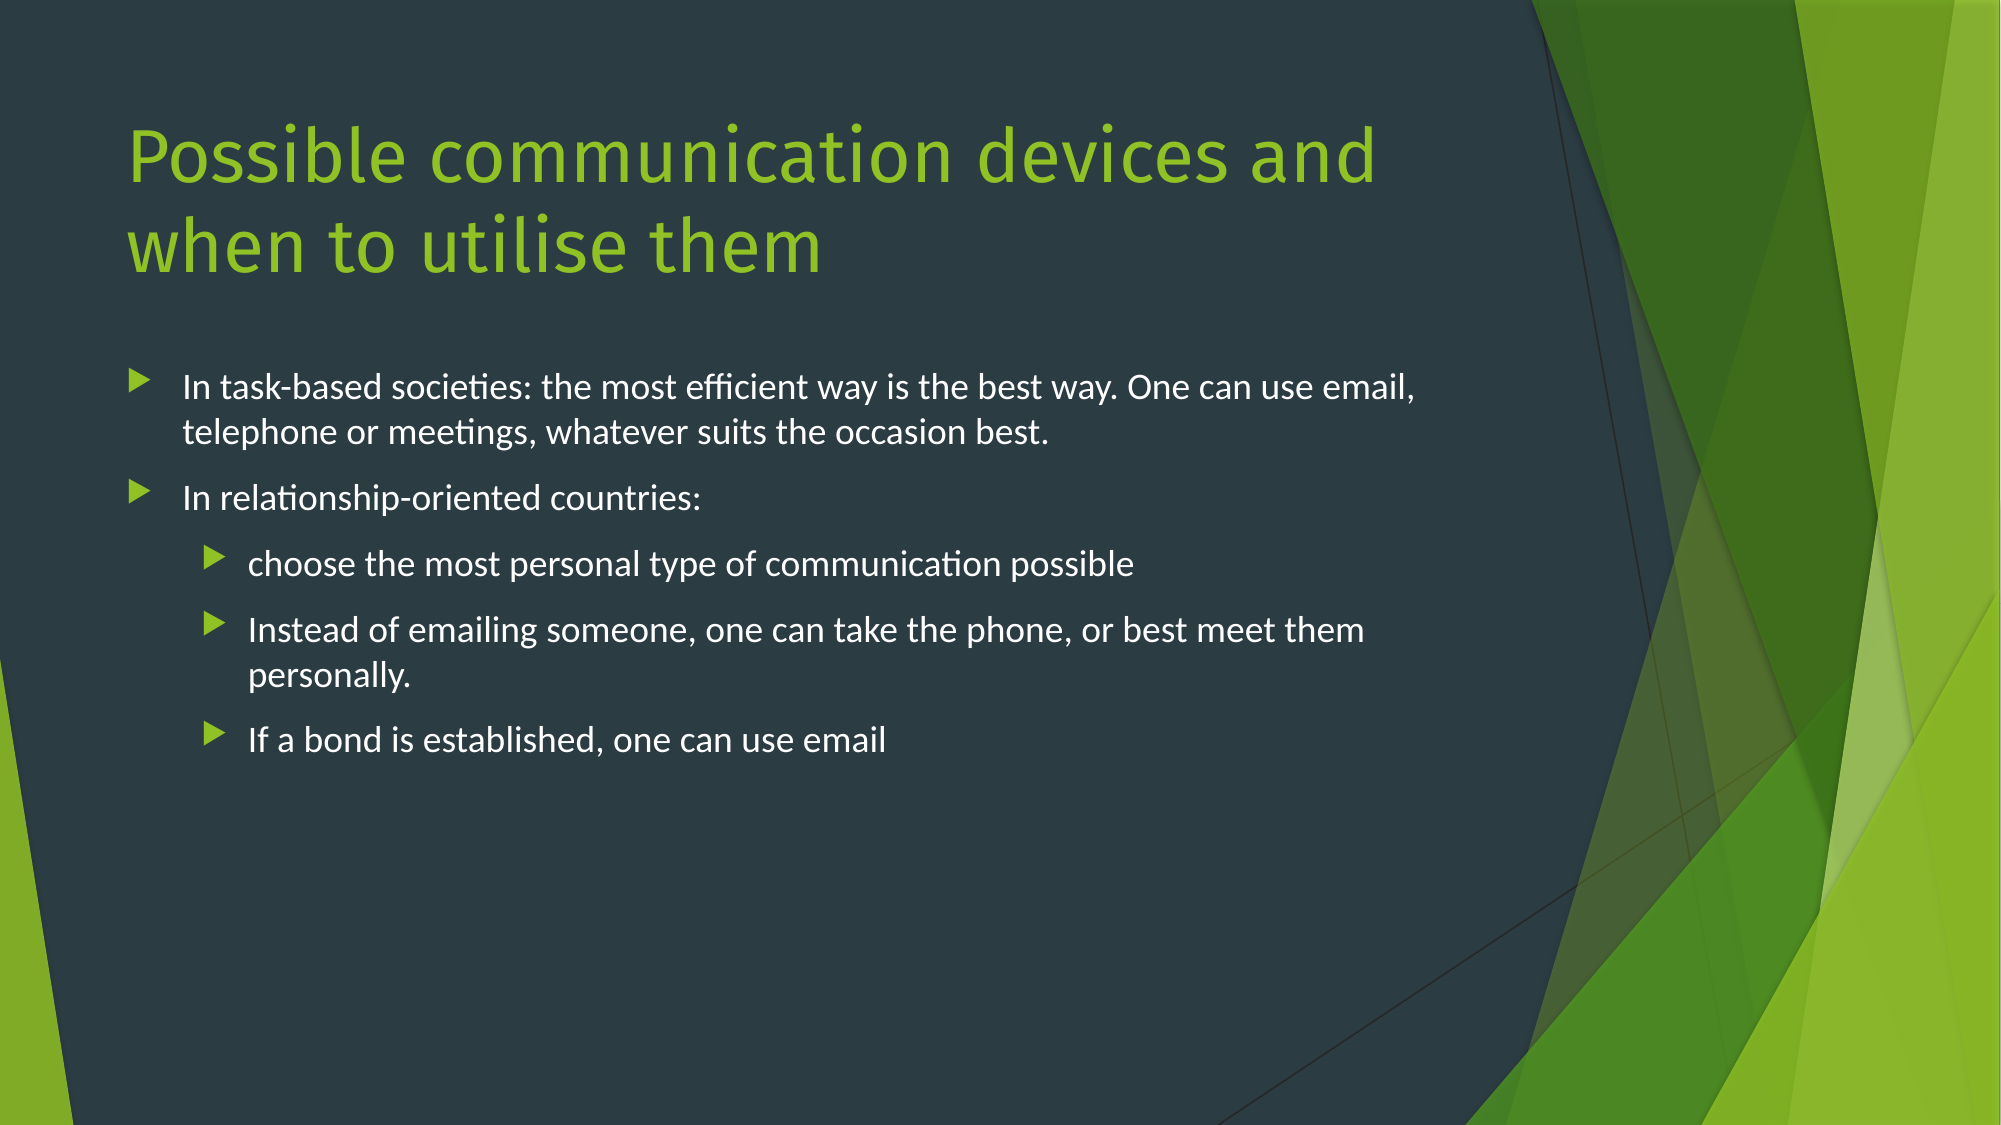

# Possible communication devices and when to utilise them
In task-based societies: the most efficient way is the best way. One can use email, telephone or meetings, whatever suits the occasion best.
In relationship-oriented countries:
choose the most personal type of communication possible
Instead of emailing someone, one can take the phone, or best meet them personally.
If a bond is established, one can use email